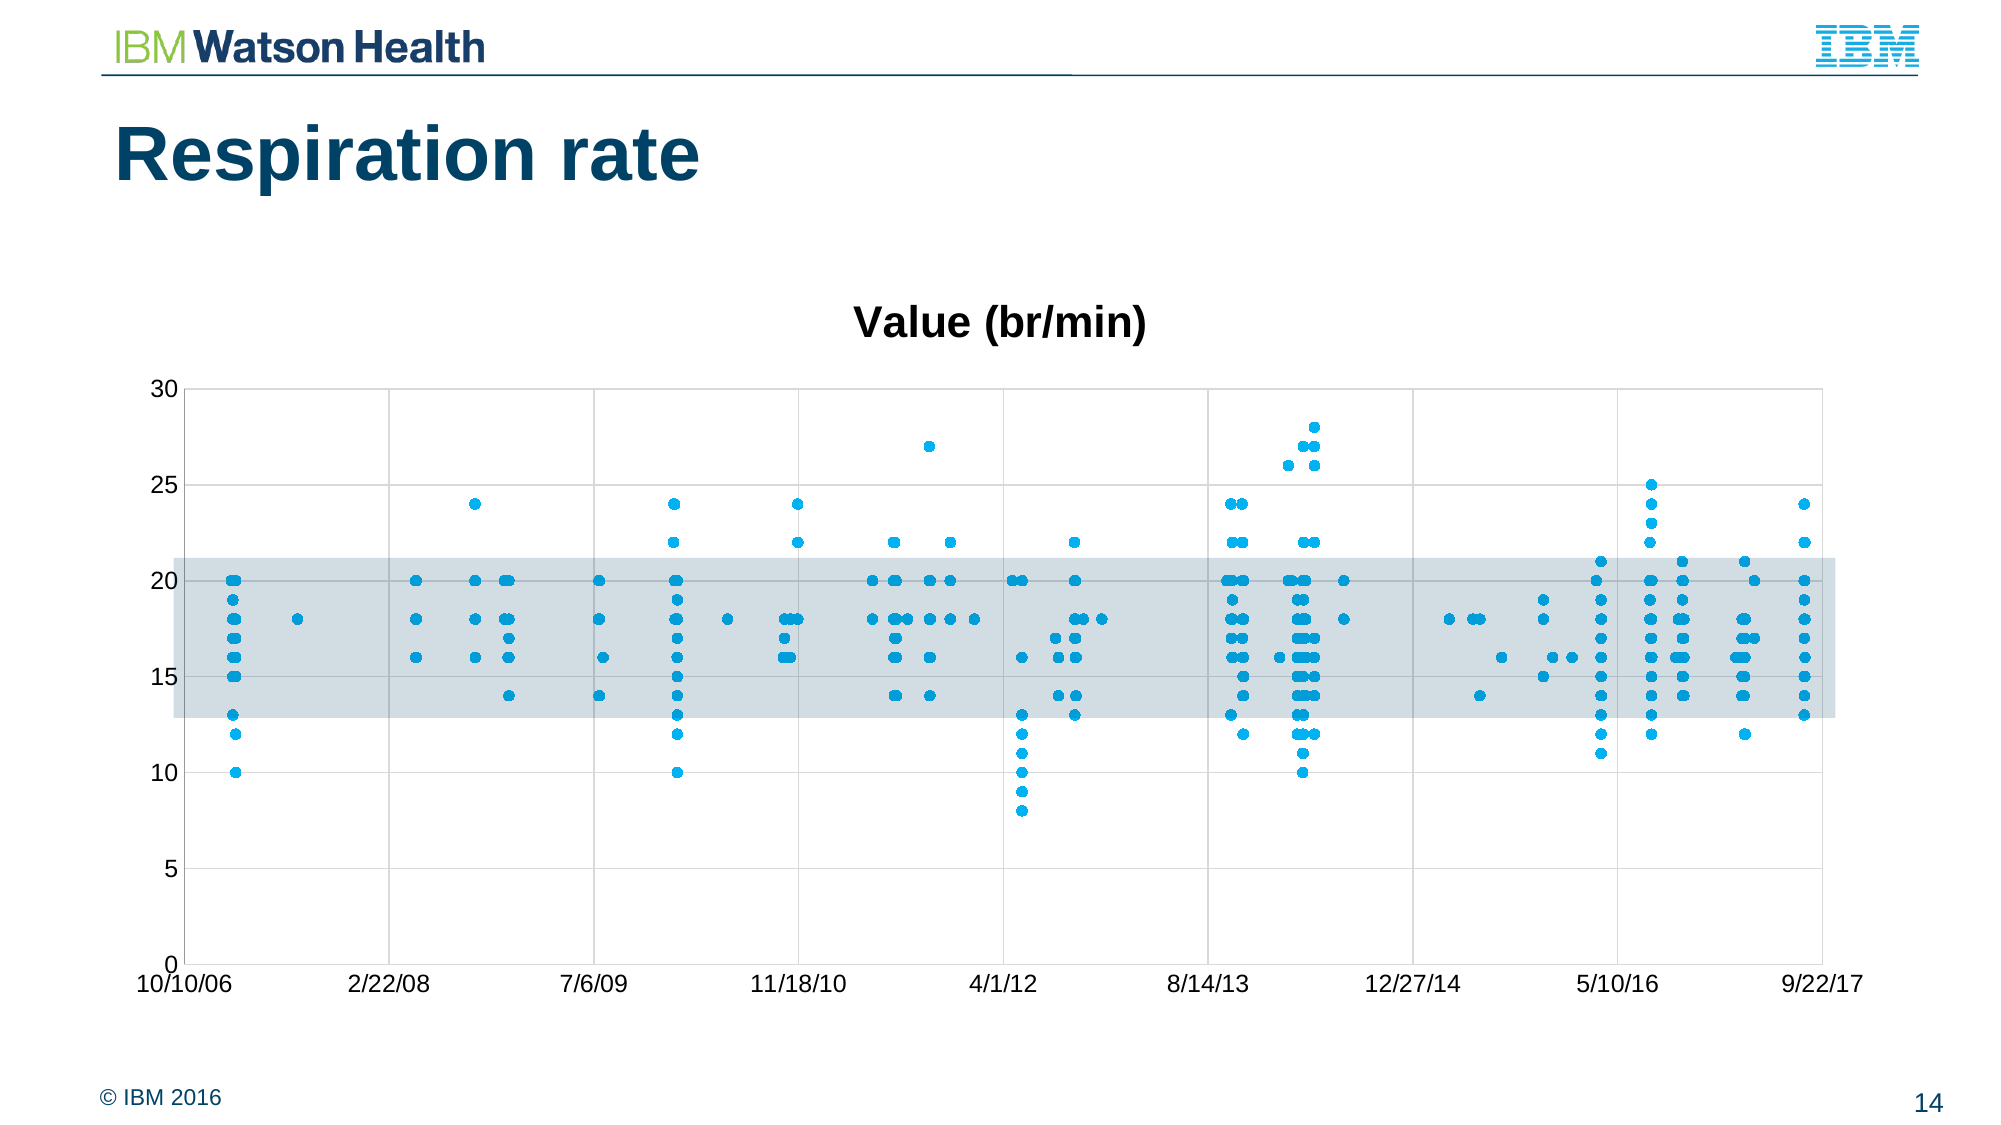

# Respiration rate

### Chart:

| Category | Value (br/min) |
|---|---|